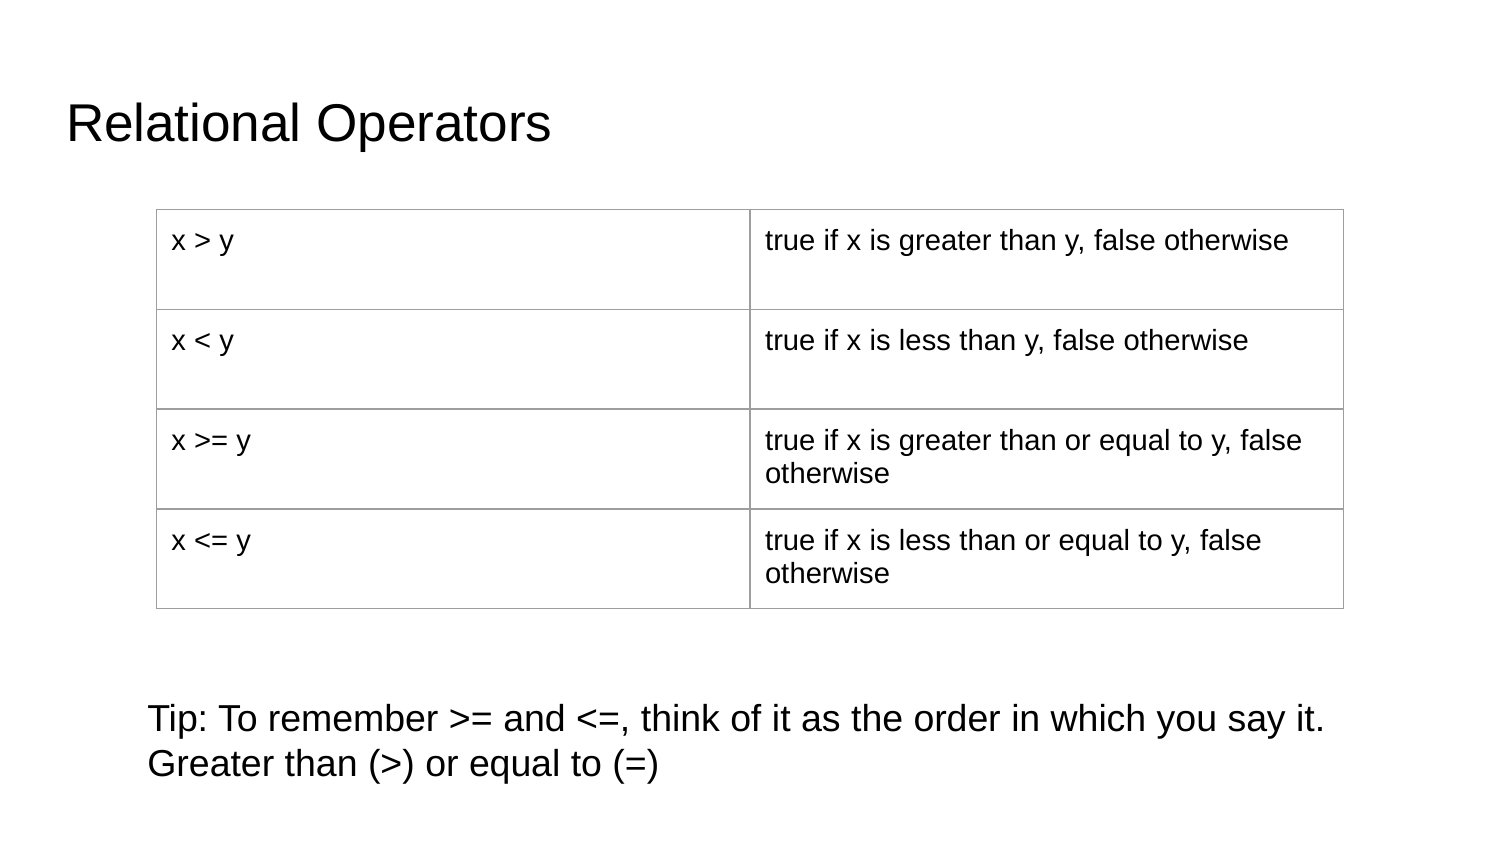

# Relational Operators
| x > y | true if x is greater than y, false otherwise |
| --- | --- |
| x < y | true if x is less than y, false otherwise |
| x >= y | true if x is greater than or equal to y, false otherwise |
| x <= y | true if x is less than or equal to y, false otherwise |
Tip: To remember >= and <=, think of it as the order in which you say it. Greater than (>) or equal to (=)